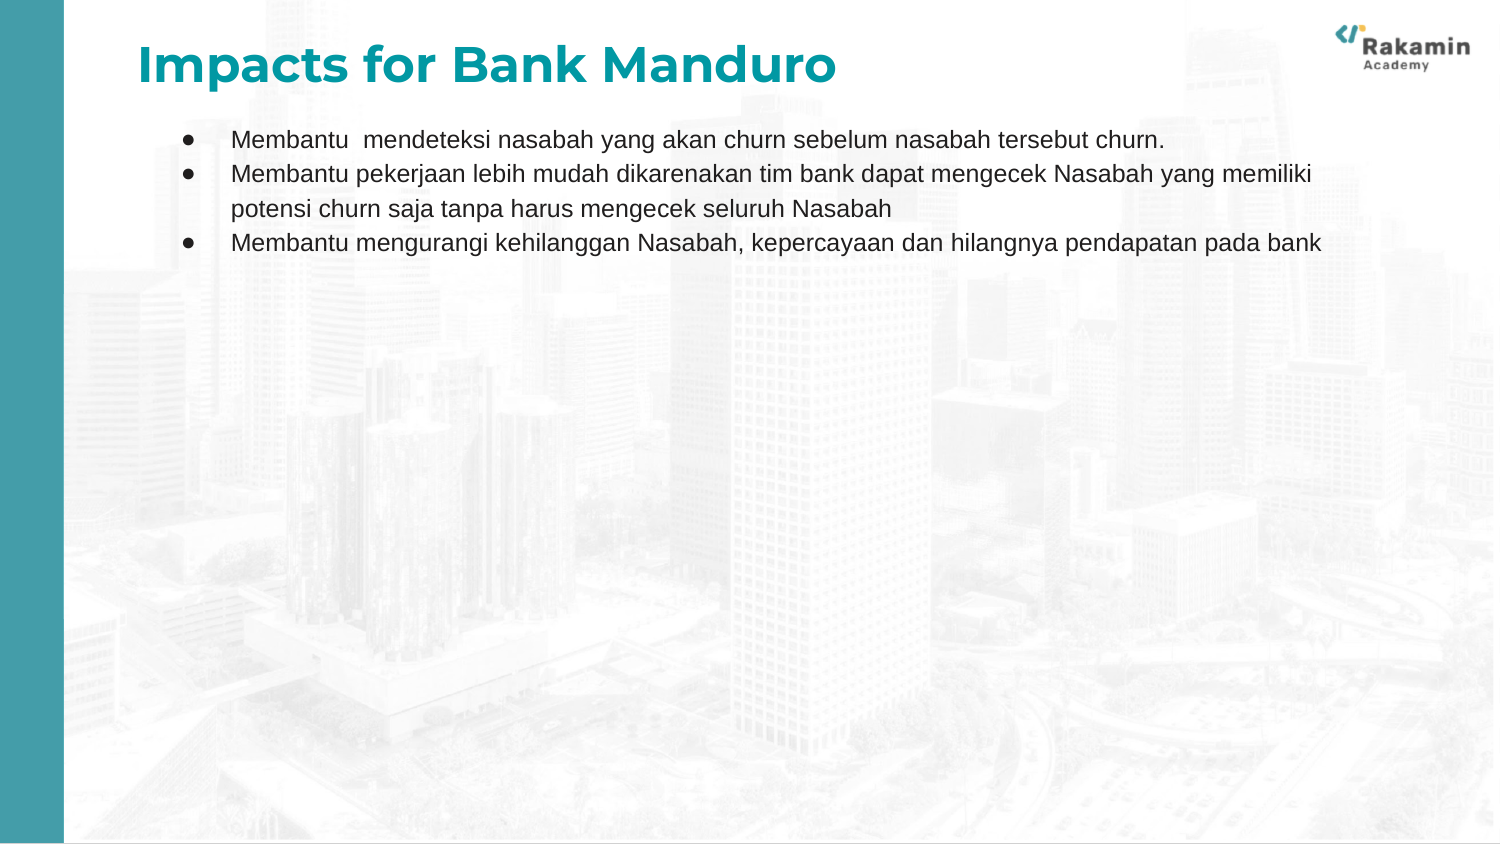

Impacts for Bank Manduro
Membantu  mendeteksi nasabah yang akan churn sebelum nasabah tersebut churn.
Membantu pekerjaan lebih mudah dikarenakan tim bank dapat mengecek Nasabah yang memiliki potensi churn saja tanpa harus mengecek seluruh Nasabah
Membantu mengurangi kehilanggan Nasabah, kepercayaan dan hilangnya pendapatan pada bank